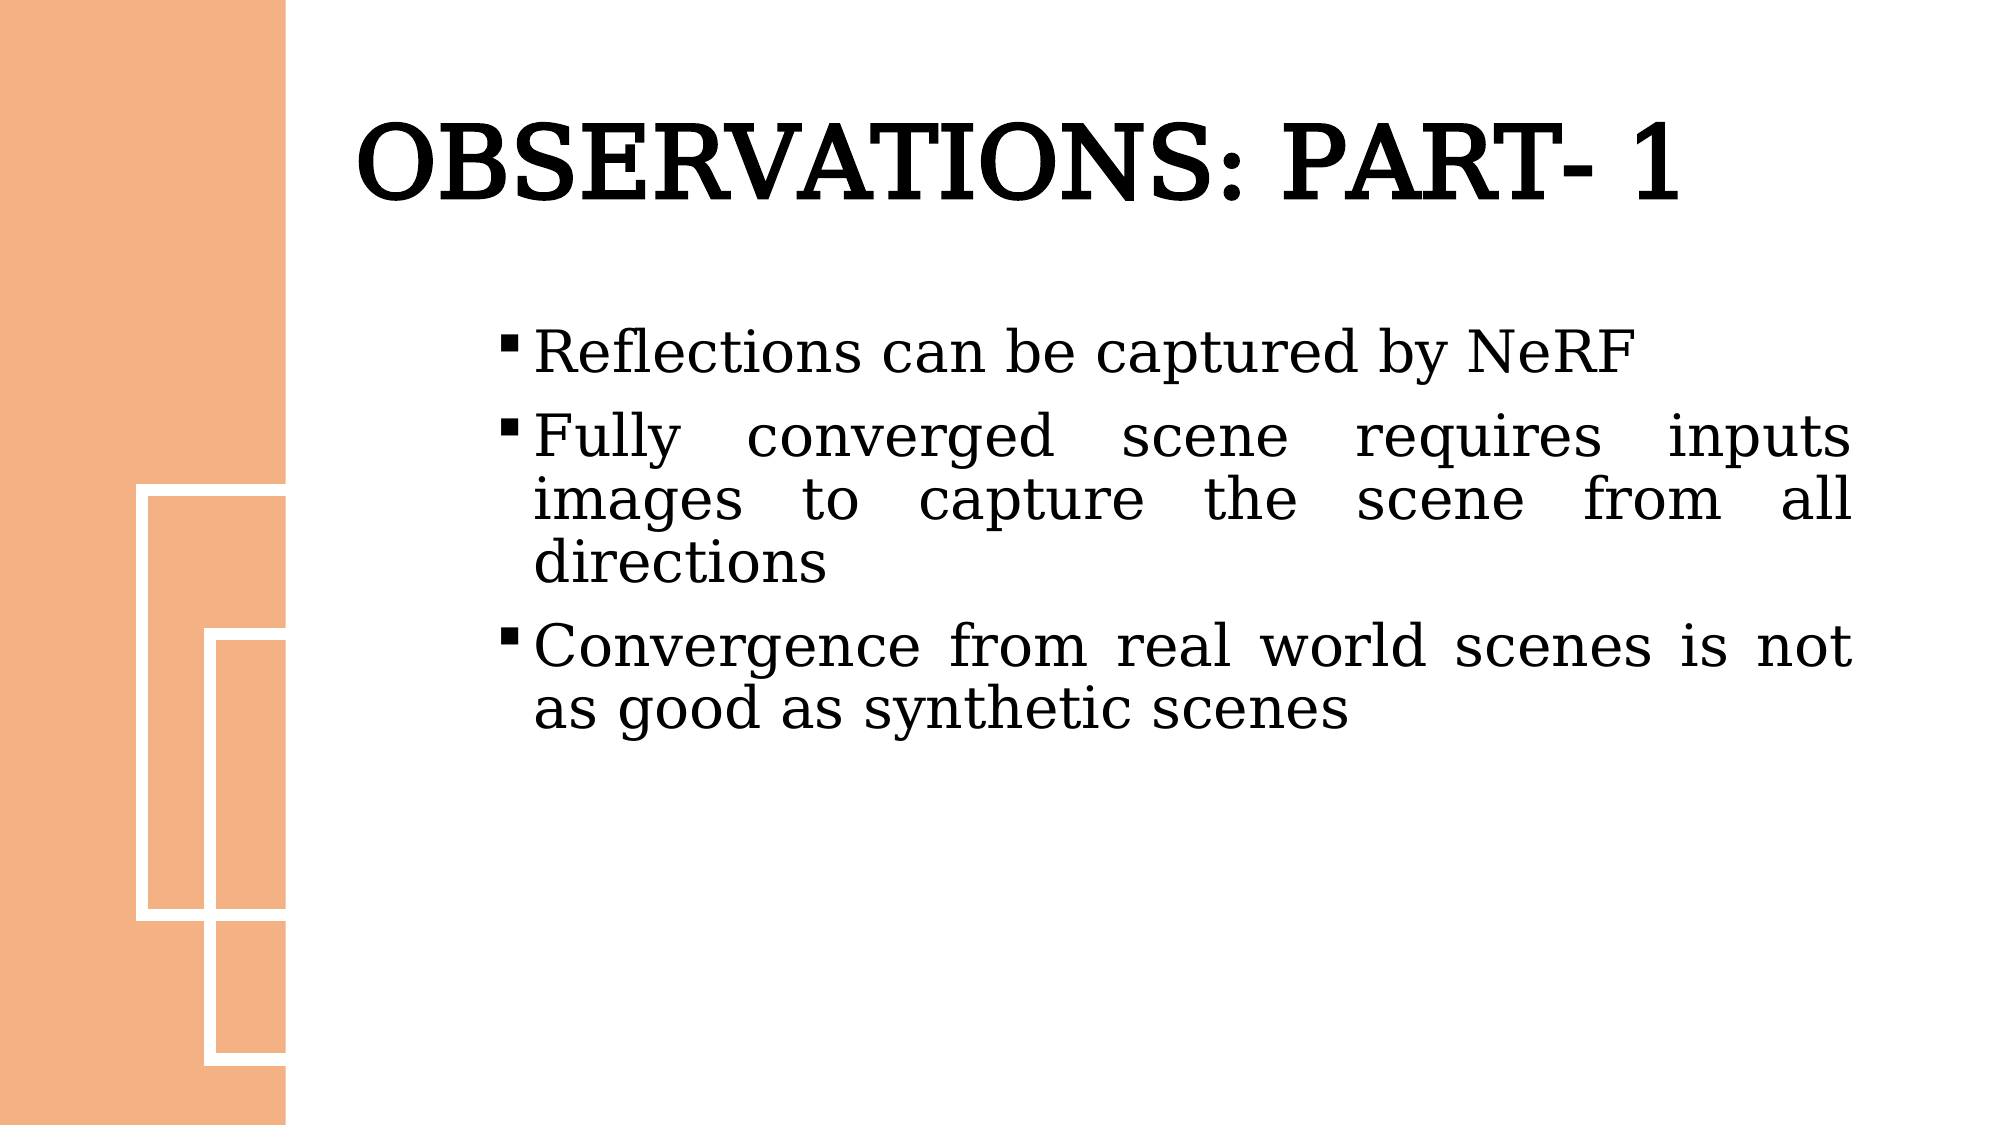

# OBSERVATIONS: PART- 1

Reflections can be captured by NeRF
Fully converged scene requires inputs images to capture the scene from all directions
Convergence from real world scenes is not as good as synthetic scenes